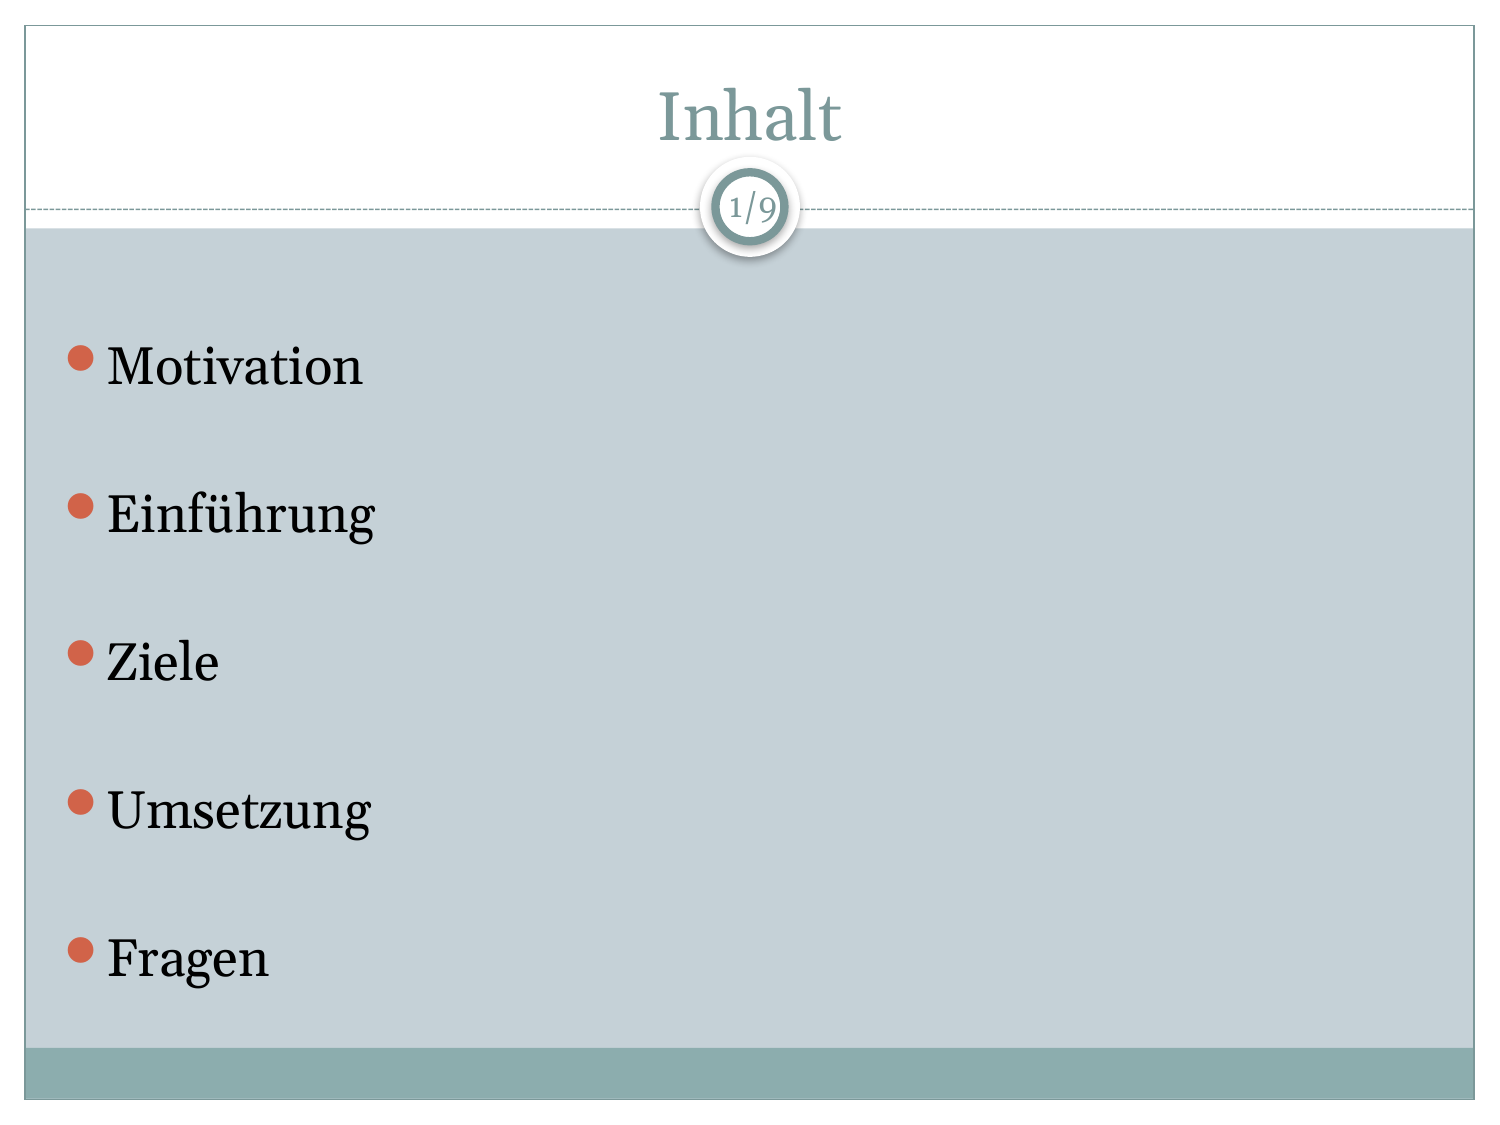

# Inhalt
1/9

Motivation

Einführung

Ziele

Umsetzung

Fragen